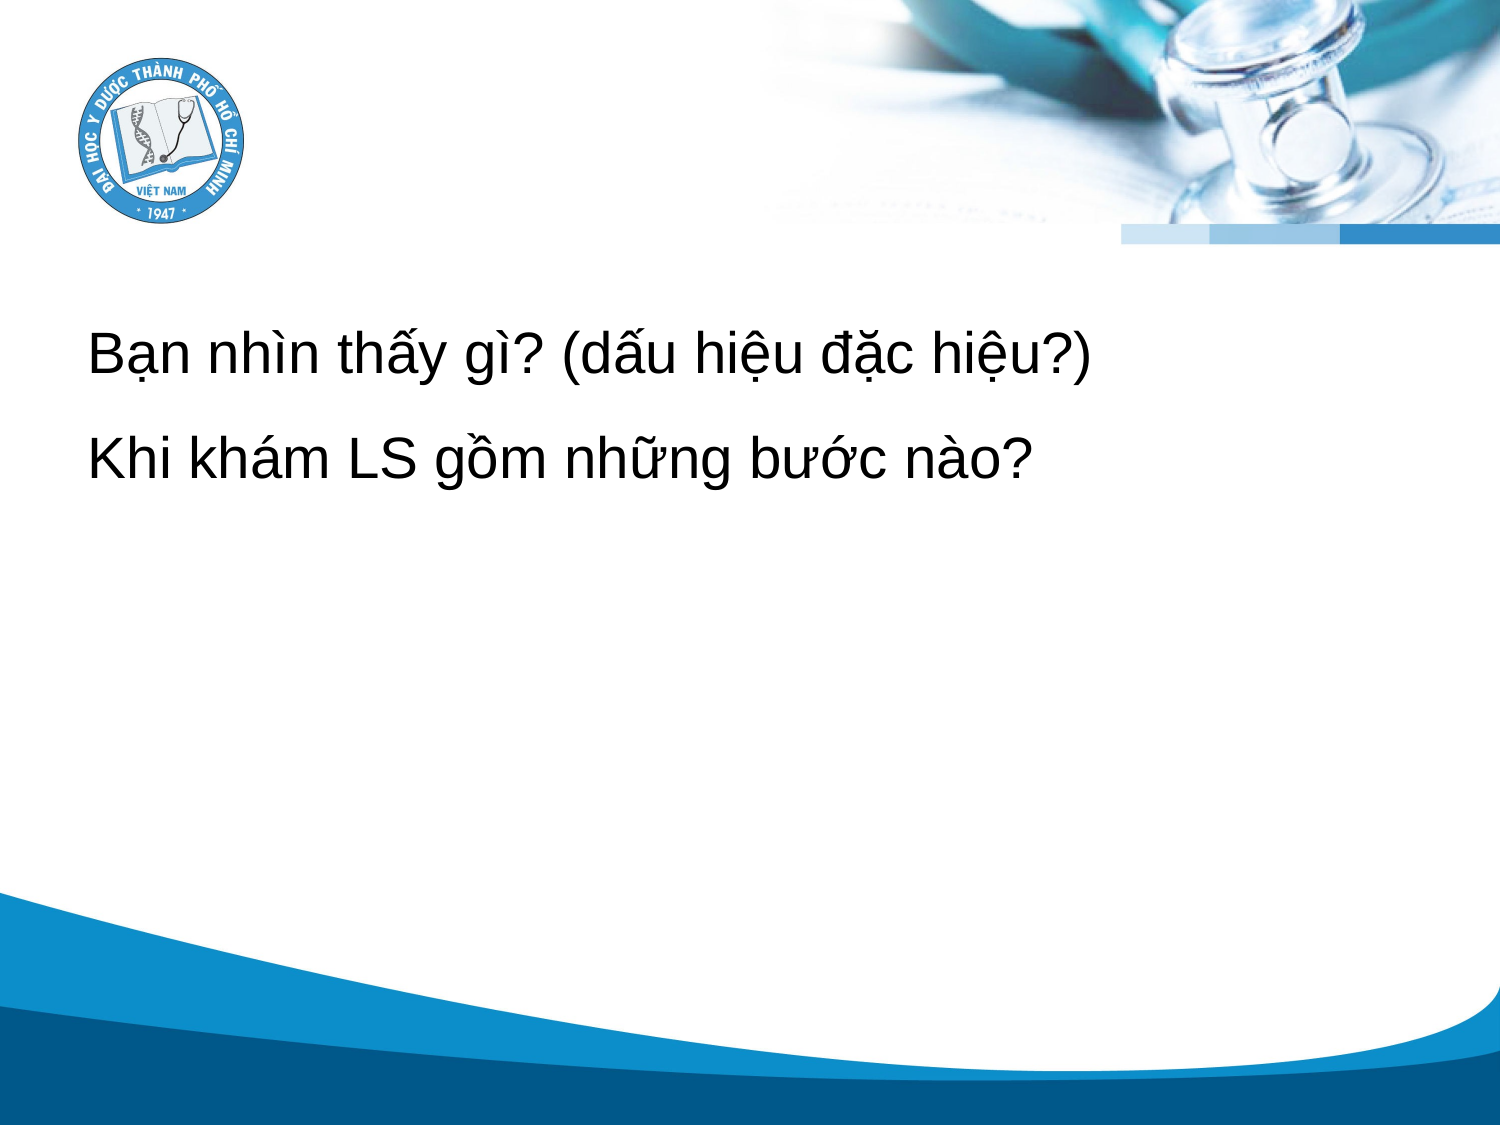

#
Bạn nhìn thấy gì? (dấu hiệu đặc hiệu?)
Khi khám LS gồm những bước nào?